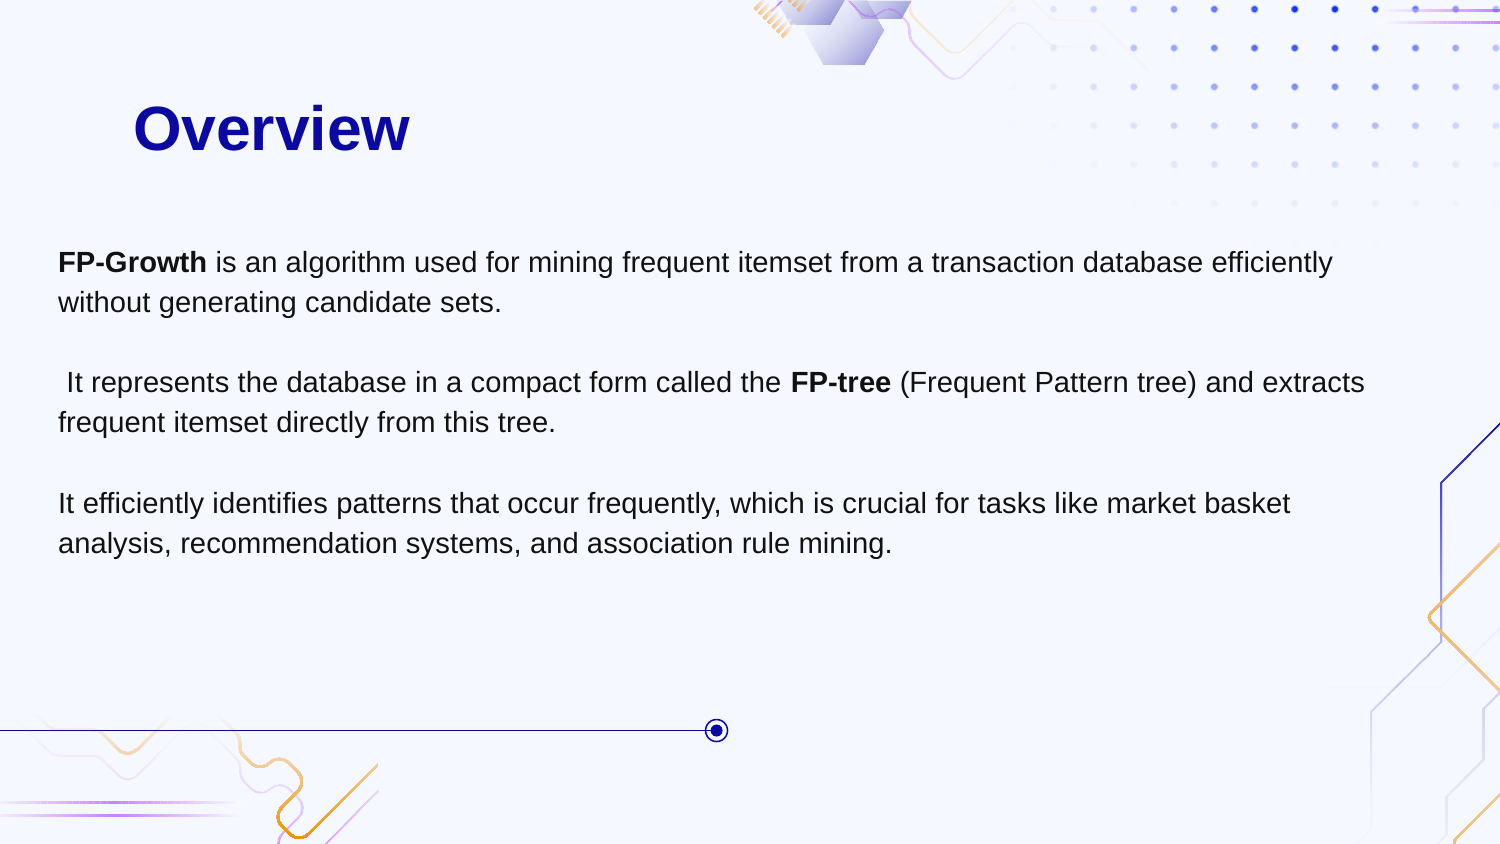

# Overview
FP-Growth is an algorithm used for mining frequent itemset from a transaction database efficiently without generating candidate sets.

 It represents the database in a compact form called the FP-tree (Frequent Pattern tree) and extracts frequent itemset directly from this tree.

It efficiently identifies patterns that occur frequently, which is crucial for tasks like market basket analysis, recommendation systems, and association rule mining.